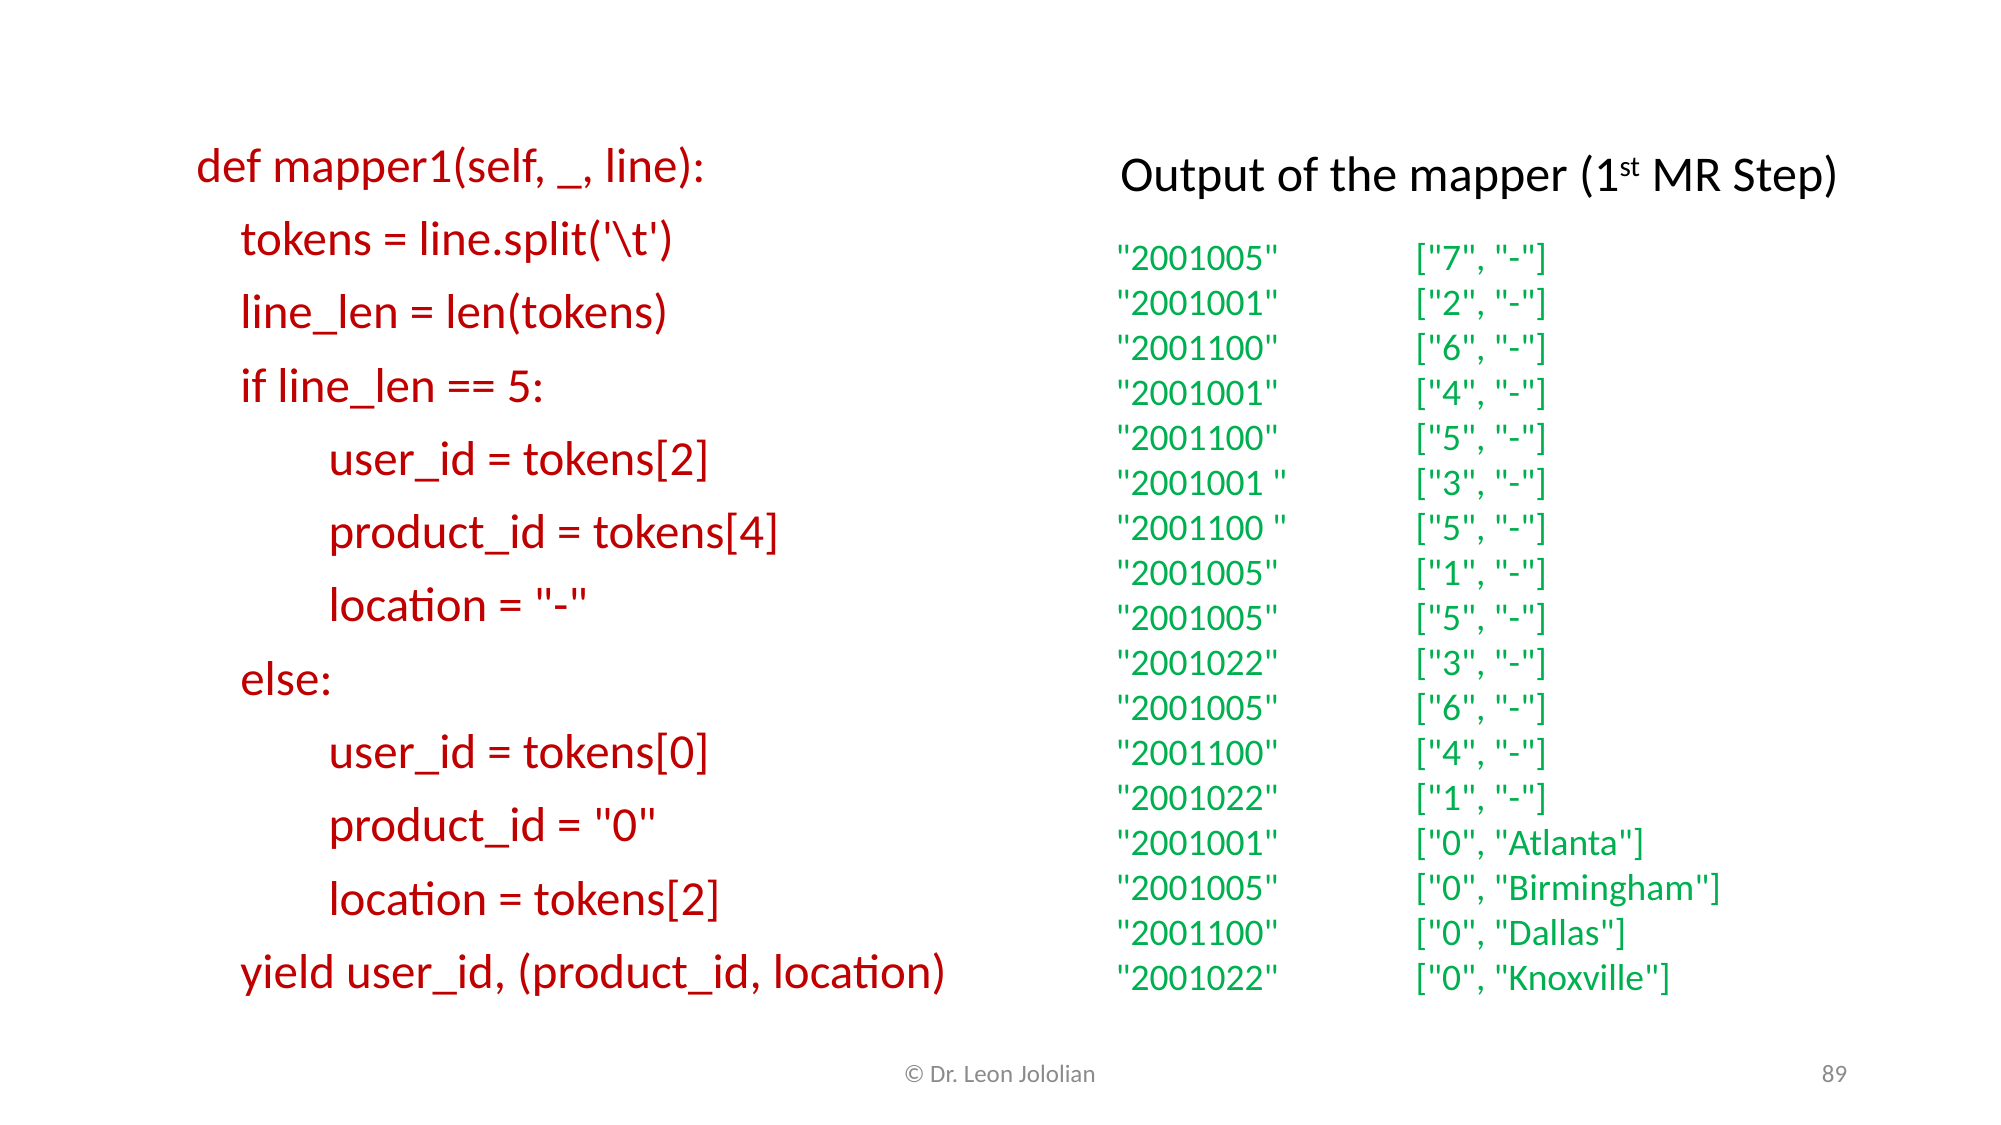

def mapper1(self, _, line):
        tokens = line.split('\t')
        line_len = len(tokens)
        if line_len == 5:
                user_id = tokens[2]
                product_id = tokens[4]
                location = "-"
        else:
                user_id = tokens[0]
                product_id = "0"
                location = tokens[2]
        yield user_id, (product_id, location)
Output of the mapper (1st MR Step)
"2001005"	["7", "-"]
"2001001"	["2", "-"]
"2001100"	["6", "-"]
"2001001"	["4", "-"]
"2001100"	["5", "-"]
"2001001 "	["3", "-"]
"2001100 "	["5", "-"]
"2001005"	["1", "-"]
"2001005"	["5", "-"]
"2001022"	["3", "-"]
"2001005"	["6", "-"]
"2001100"	["4", "-"]
"2001022"	["1", "-"]
"2001001"	["0", "Atlanta"]
"2001005"	["0", "Birmingham"]
"2001100"	["0", "Dallas"]
"2001022"	["0", "Knoxville"]
© Dr. Leon Jololian
89